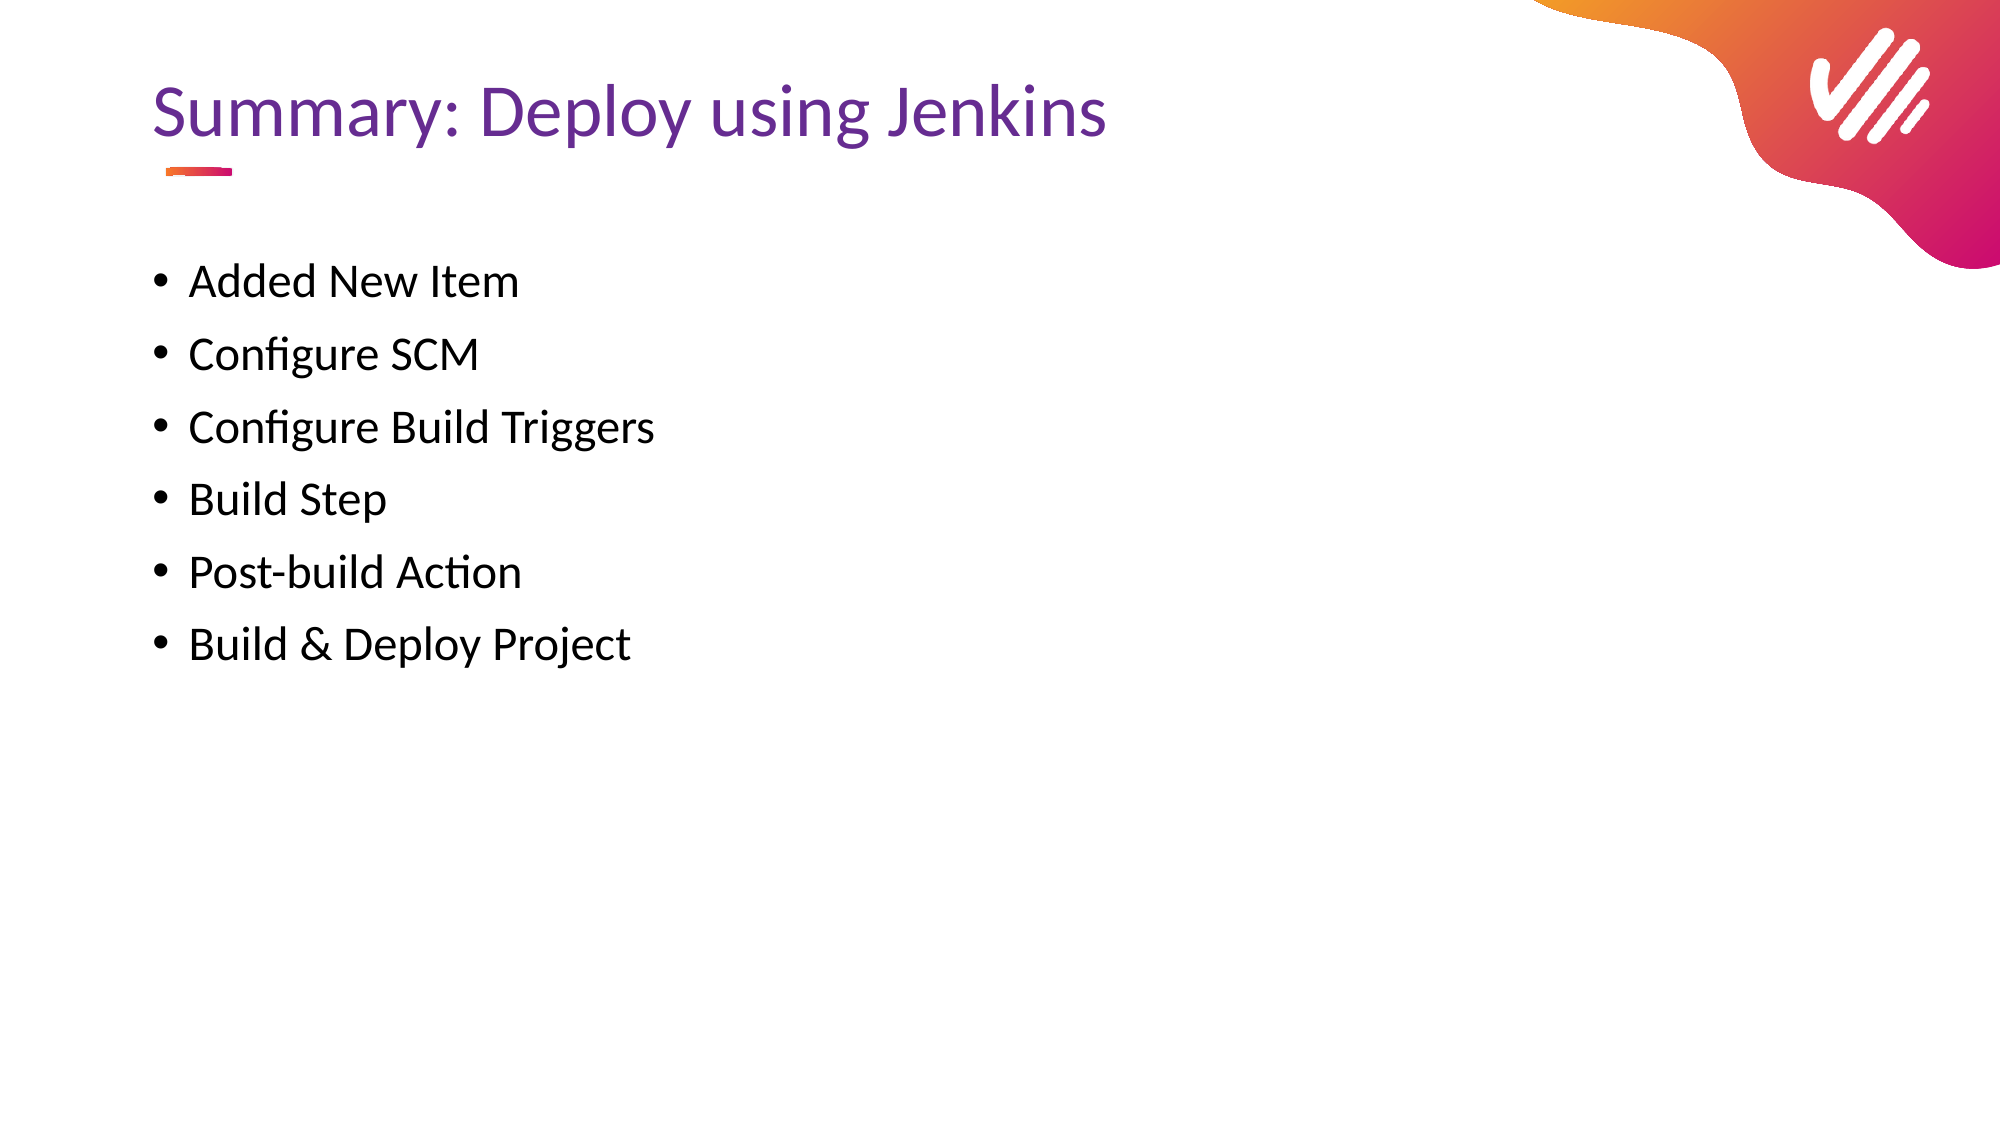

# Summary: Deploy using Jenkins
Added New Item
Configure SCM
Configure Build Triggers
Build Step
Post-build Action
Build & Deploy Project